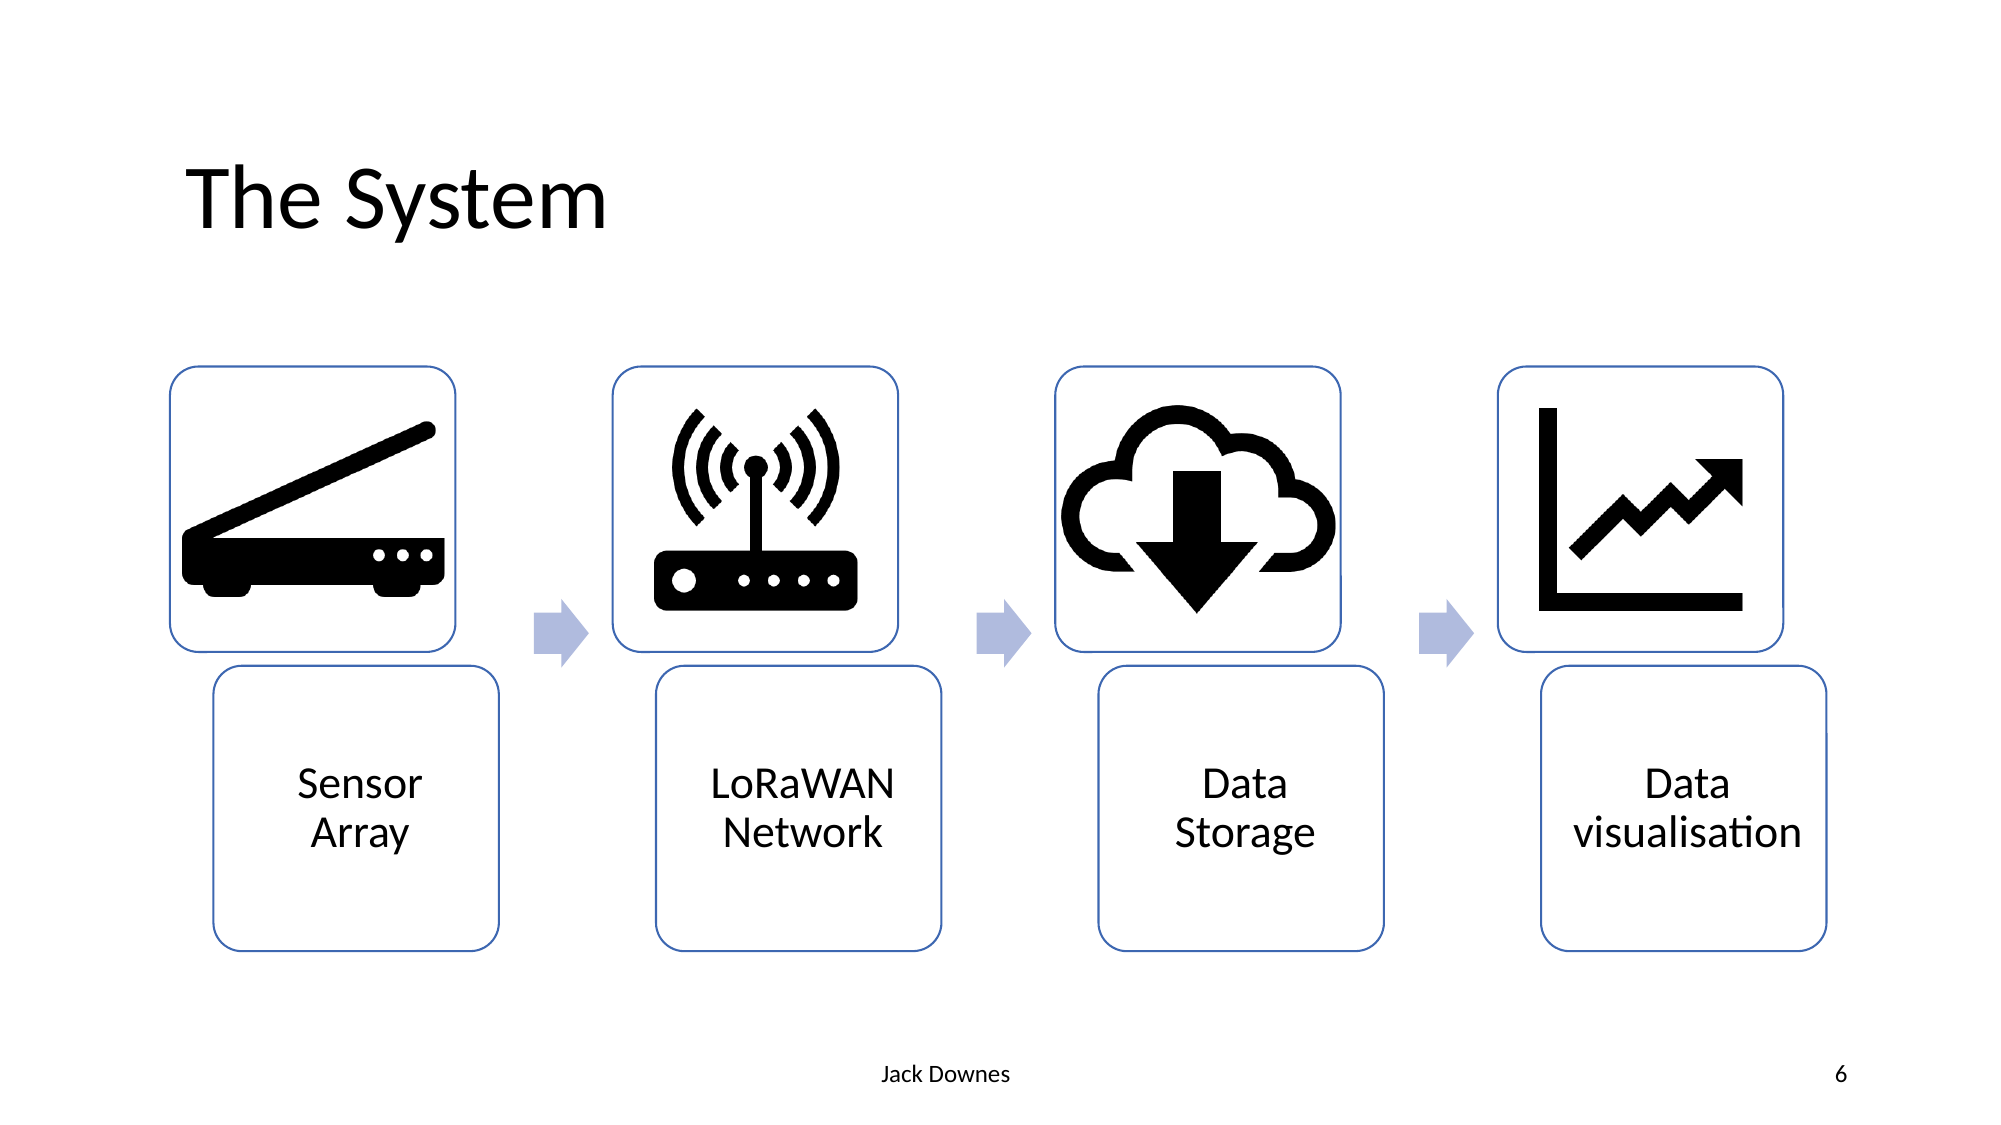

# The System
Sensor Array

LoRaWAN Network

Data Storage

Data visualisation
Jack Downes
6